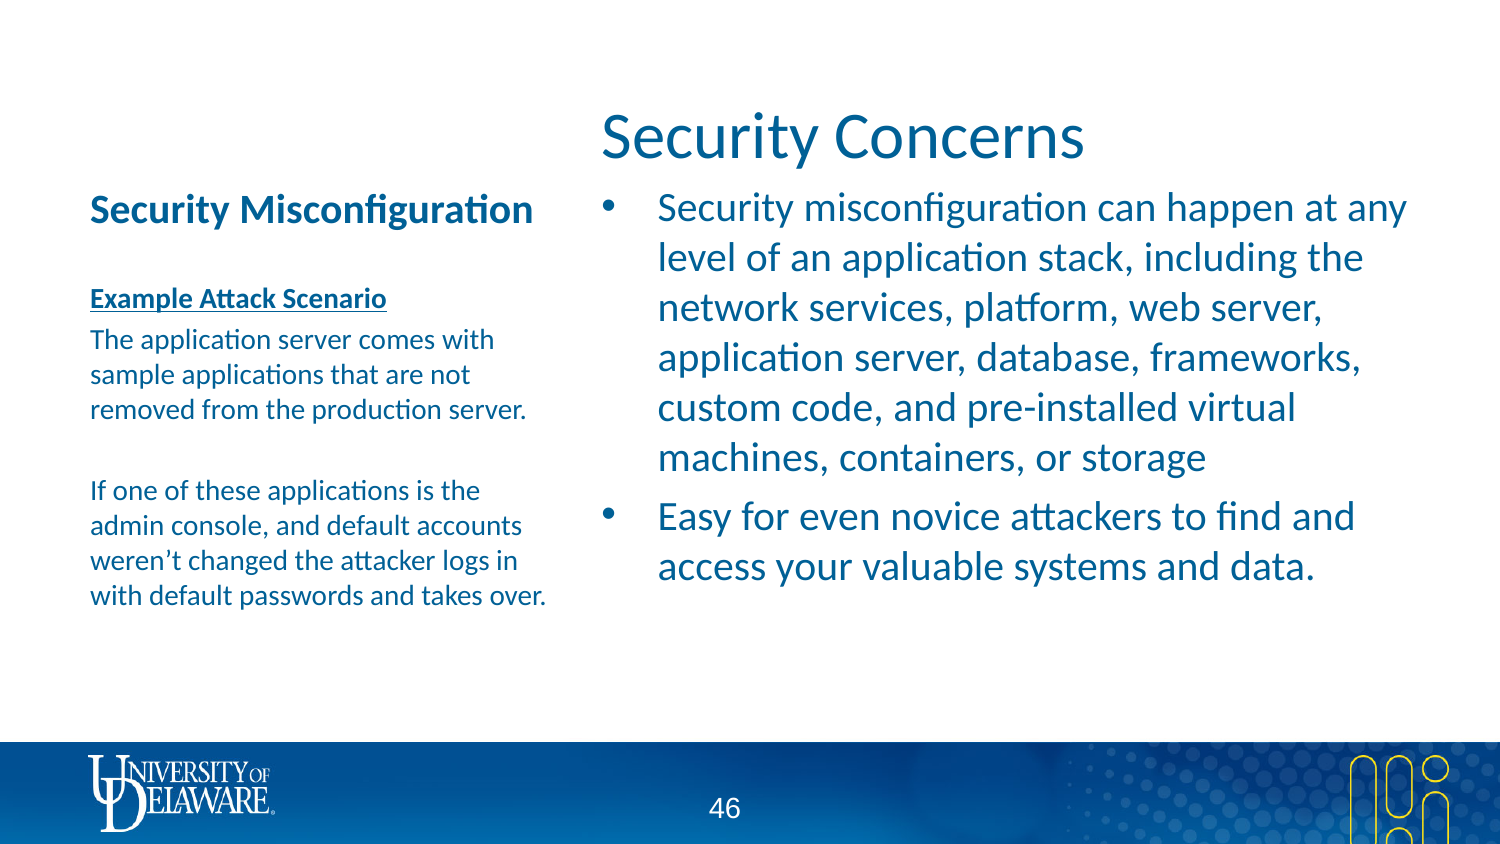

# Security Misconfiguration
Security Concerns
Security misconfiguration can happen at any level of an application stack, including the network services, platform, web server, application server, database, frameworks, custom code, and pre-installed virtual machines, containers, or storage
Easy for even novice attackers to find and access your valuable systems and data.

Example Attack Scenario
The application server comes with sample applications that are not removed from the production server.

If one of these applications is the admin console, and default accounts weren’t changed the attacker logs in with default passwords and takes over.
46